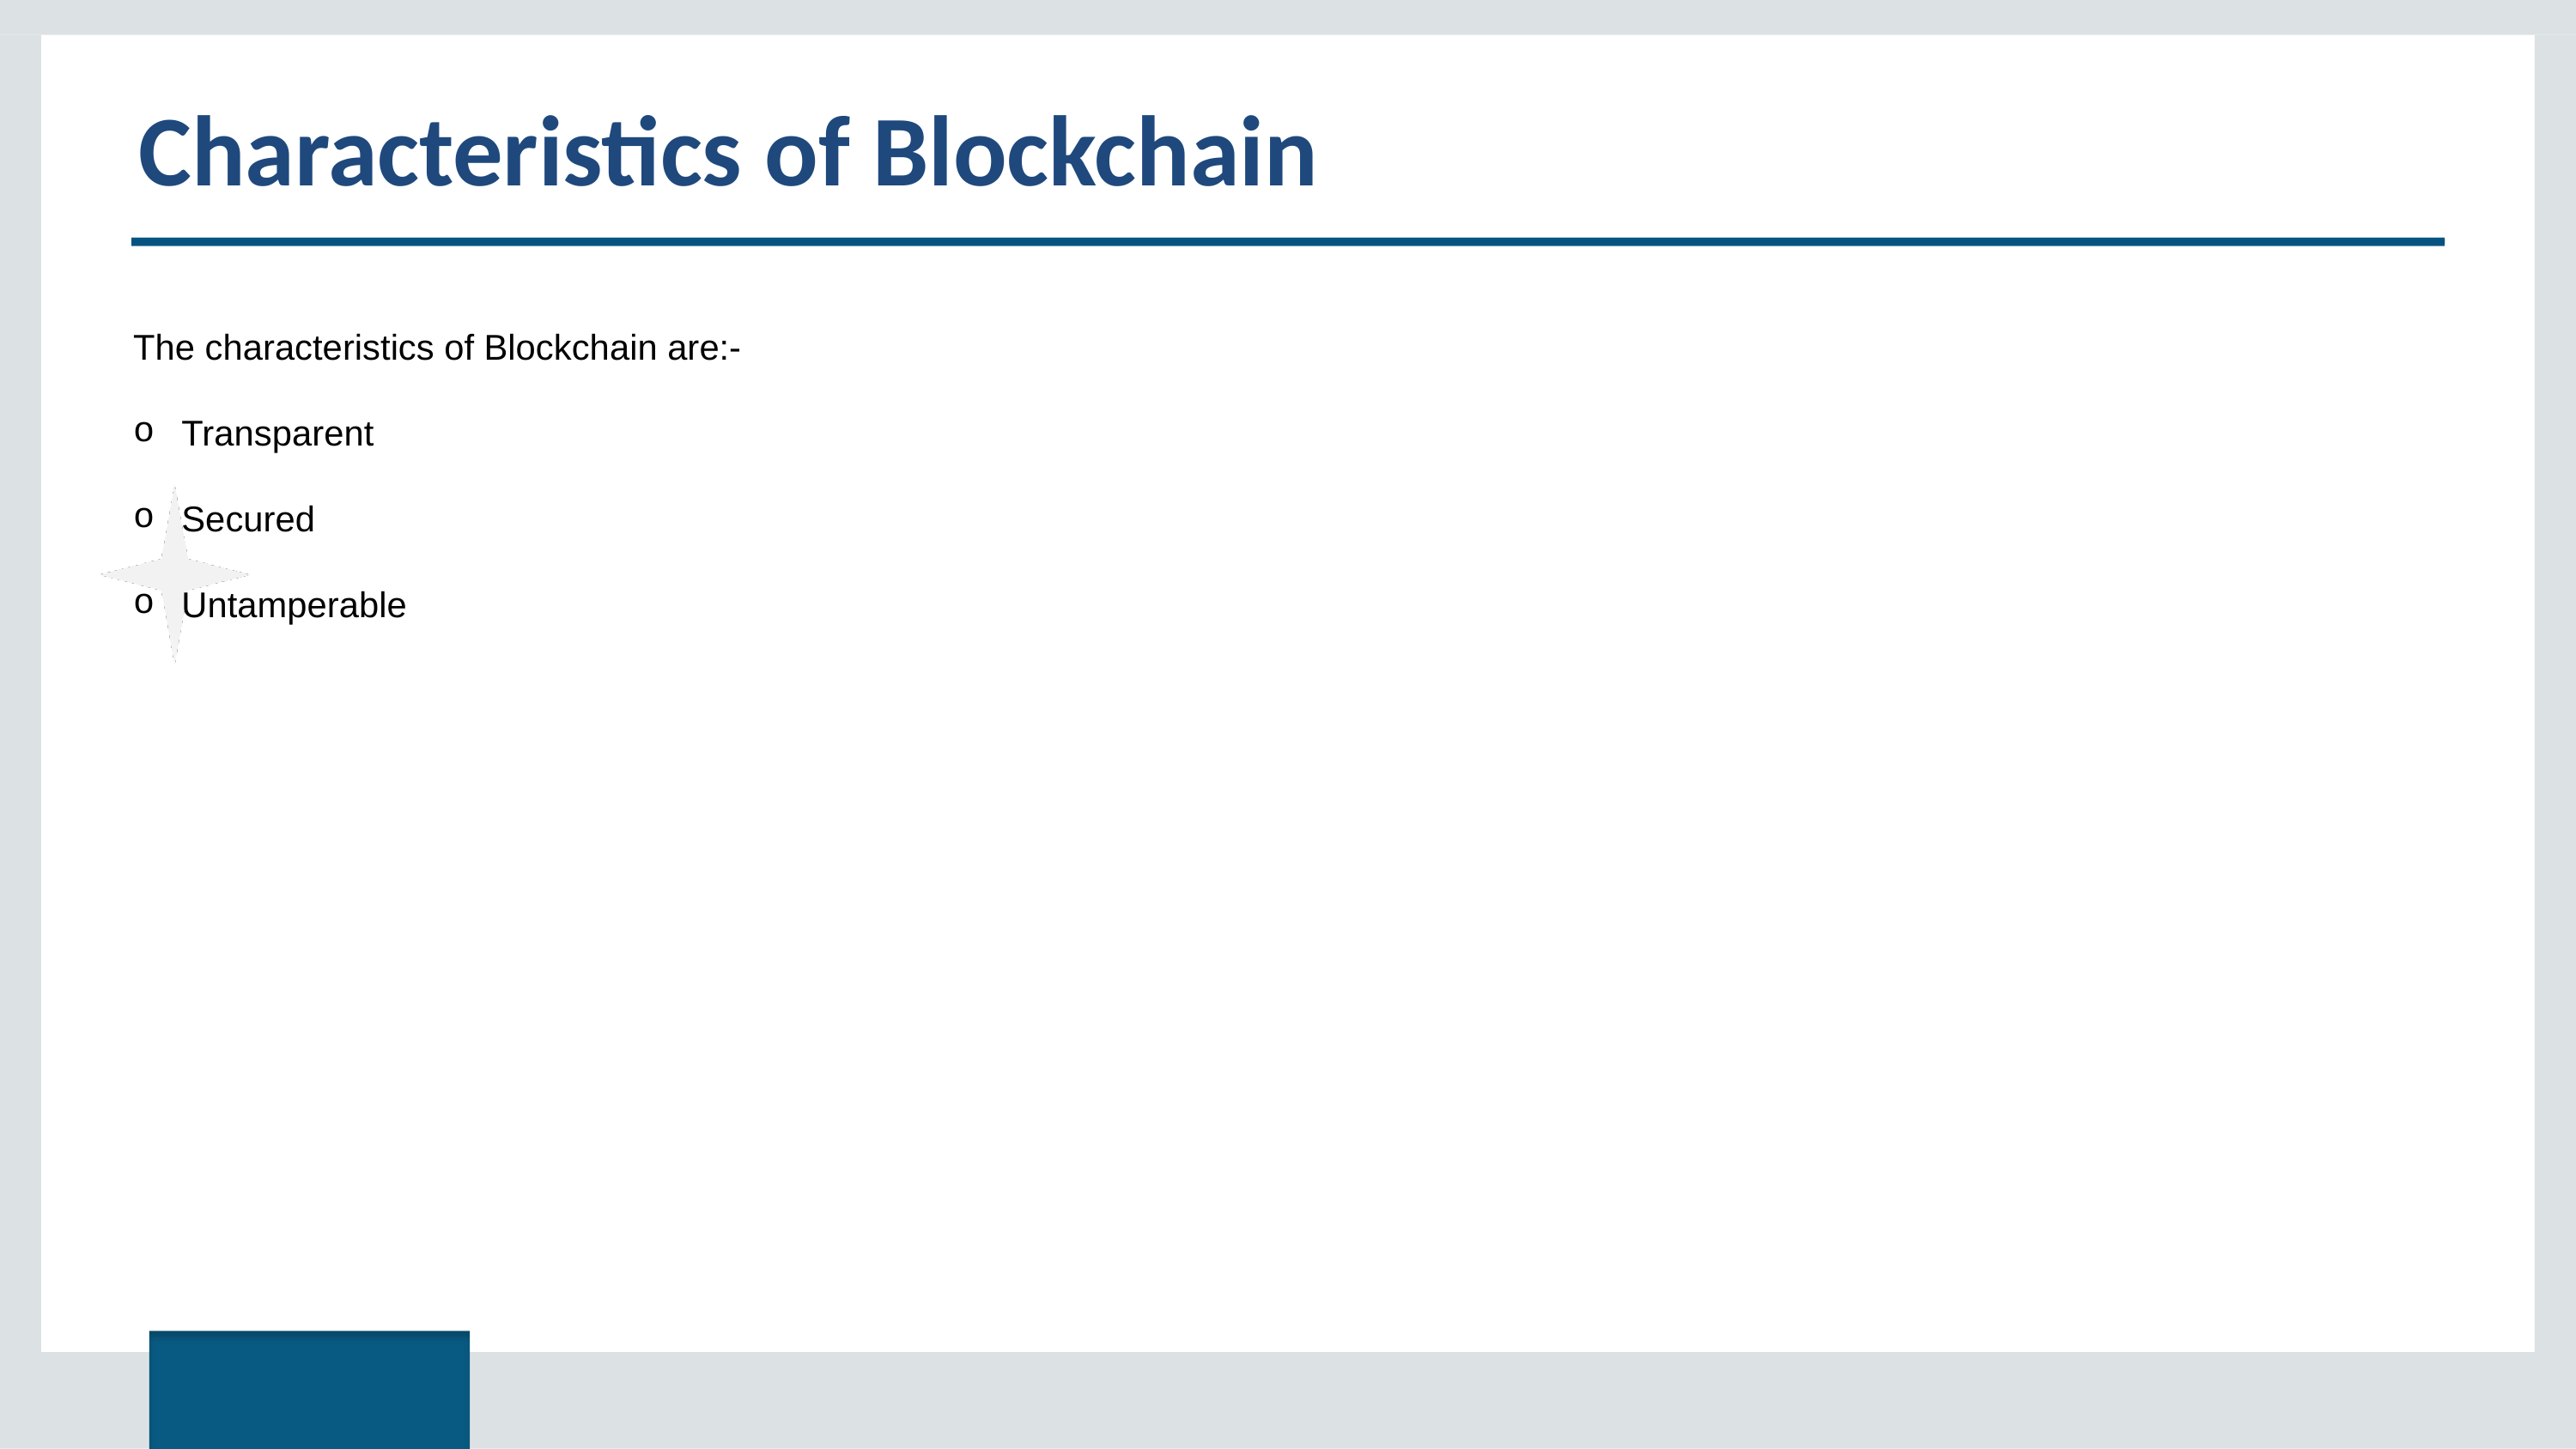

# Characteristics of Blockchain

The characteristics of Blockchain are:-
Transparent
Secured
Untamperable